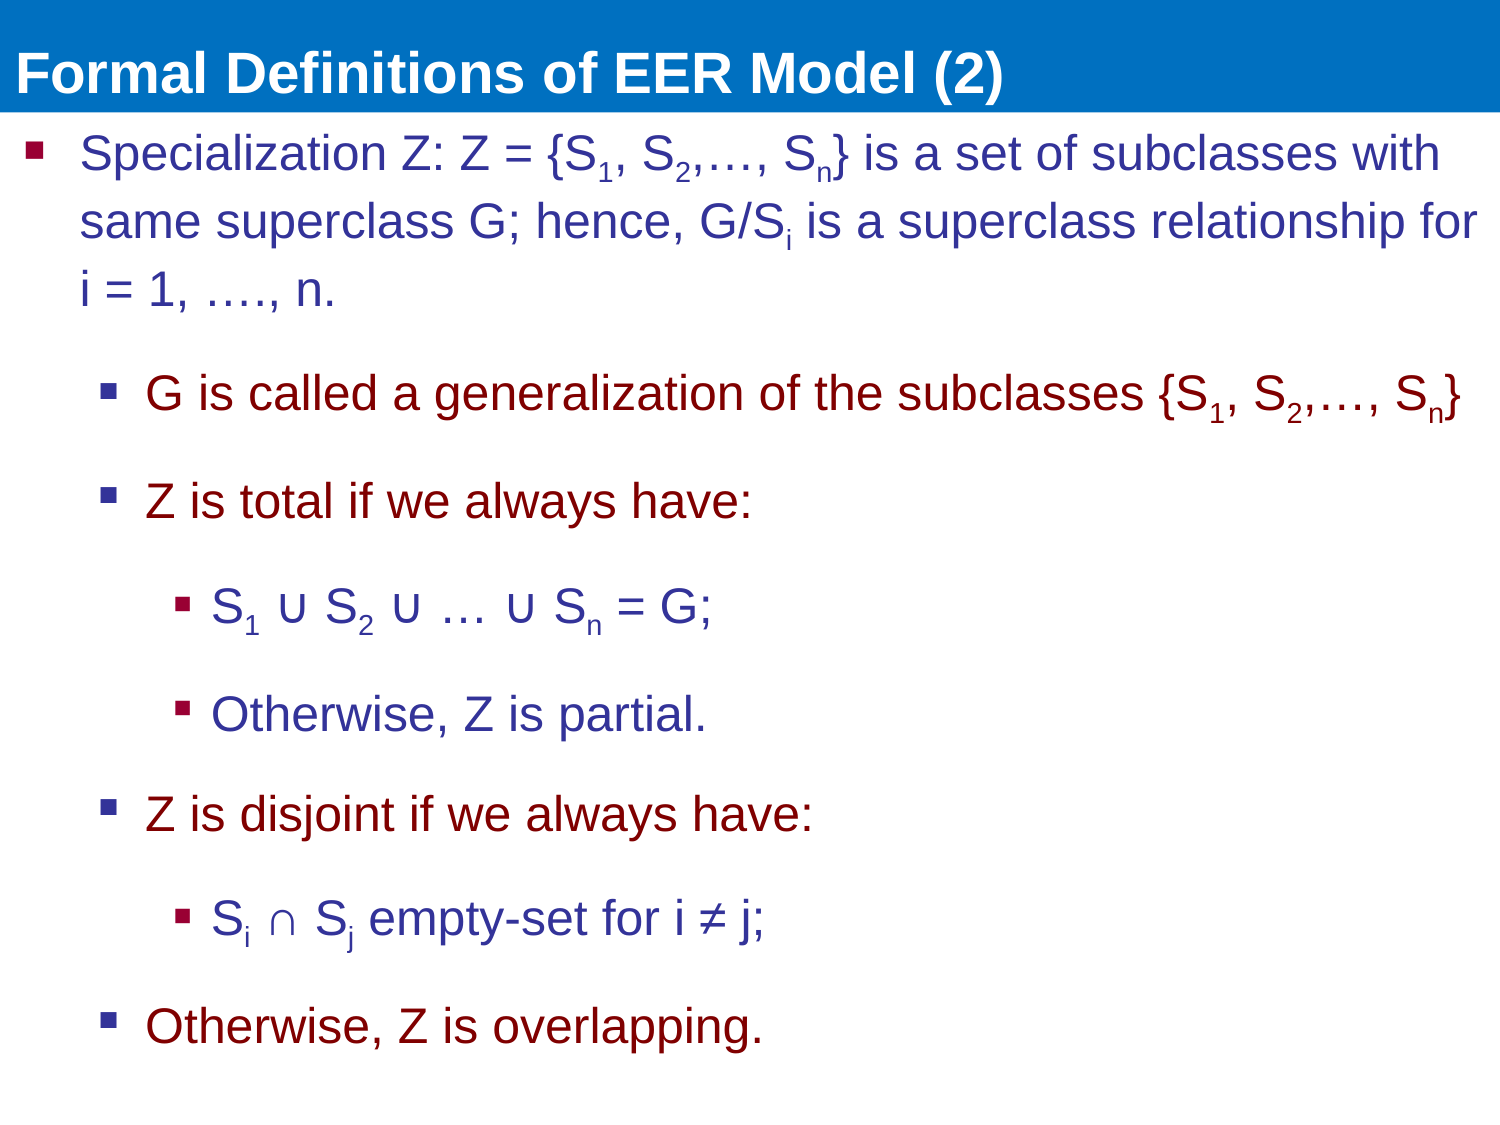

# Formal Definitions of EER Model (2)
Specialization Z: Z = {S1, S2,…, Sn} is a set of subclasses with same superclass G; hence, G/Si is a superclass relationship for i = 1, …., n.
G is called a generalization of the subclasses {S1, S2,…, Sn}
Z is total if we always have:
S1 ∪ S2 ∪ … ∪ Sn = G;
Otherwise, Z is partial.
Z is disjoint if we always have:
Si ∩ Sj empty-set for i ≠ j;
Otherwise, Z is overlapping.